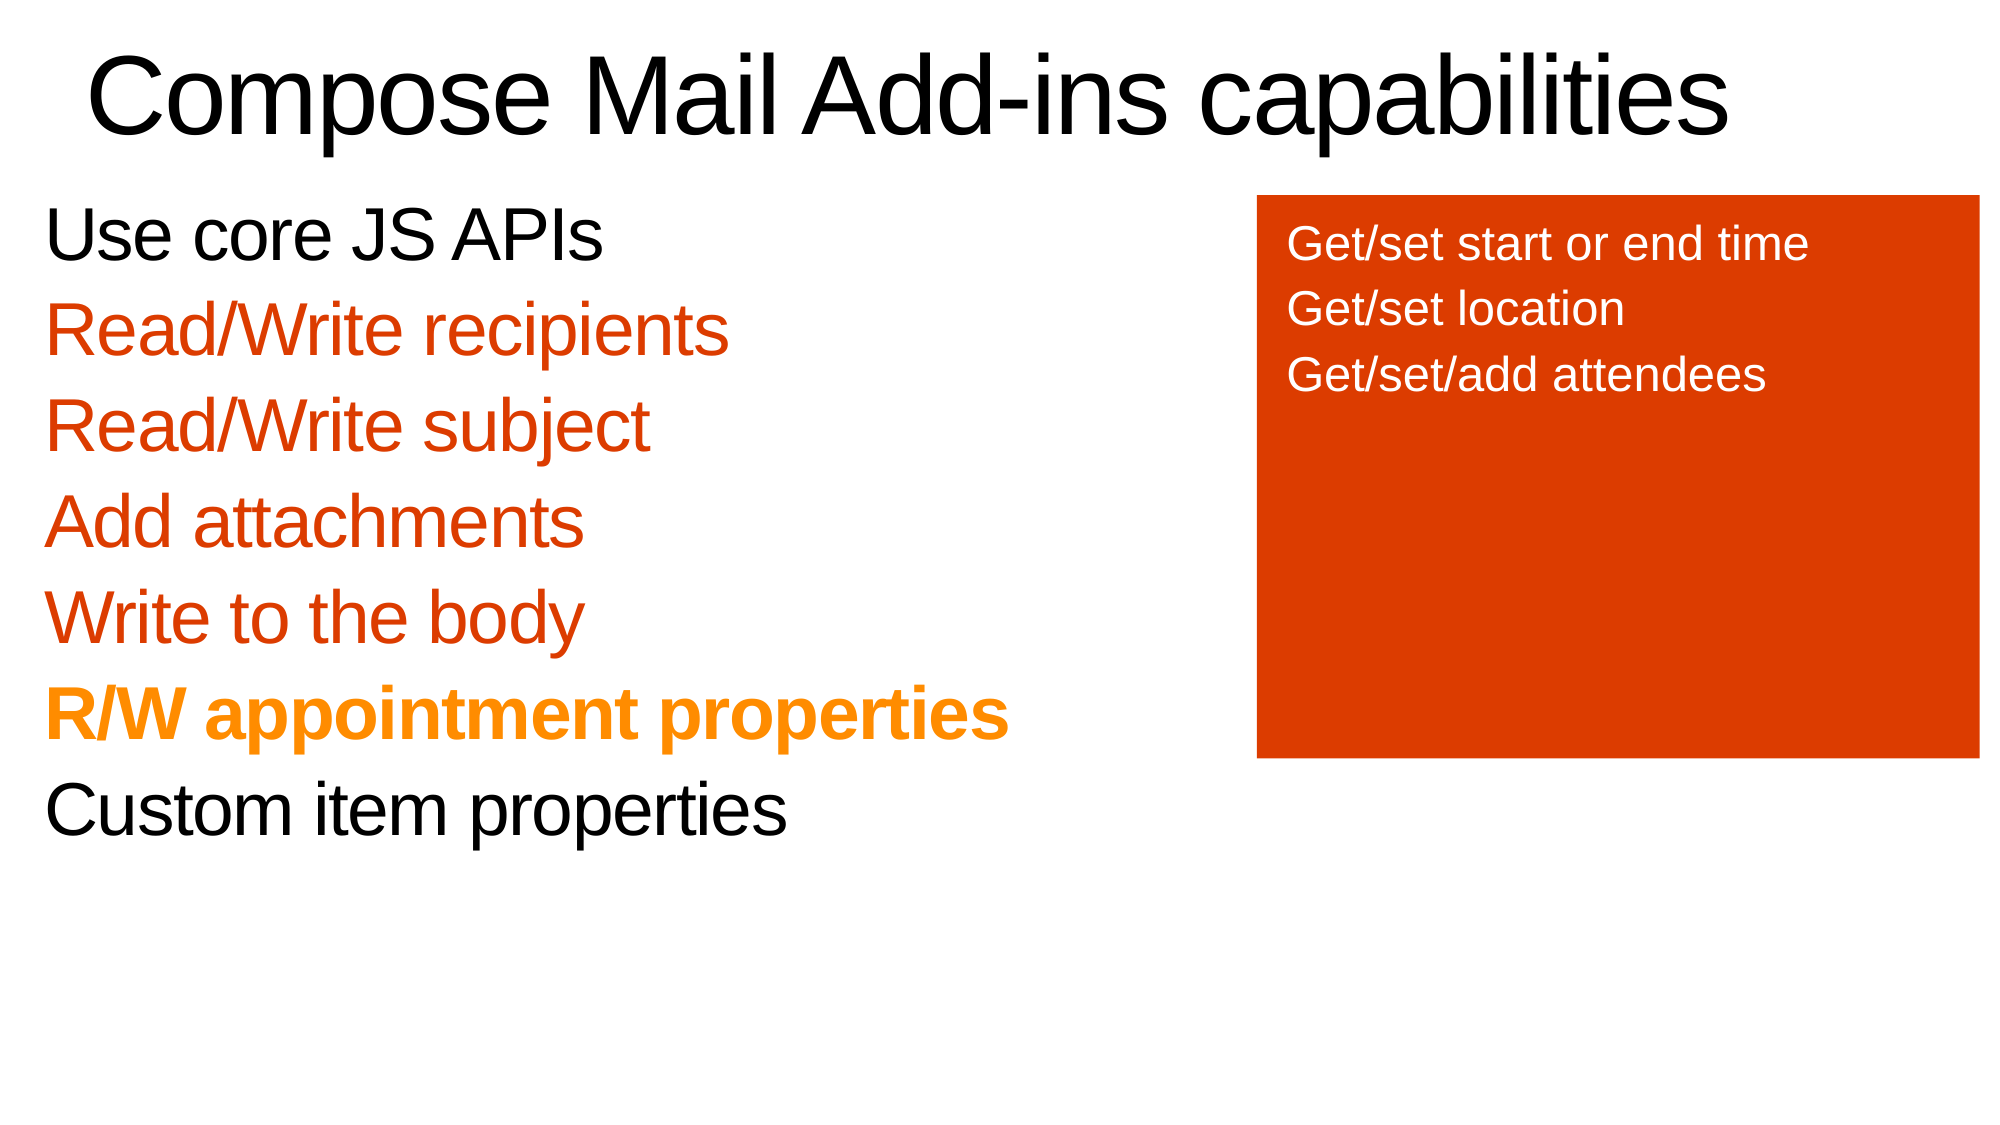

# Compose Mail Add-ins capabilities
Use core JS APIs
Read/Write recipients
Read/Write subject
Add attachments
Write to the body
R/W appointment properties
Custom item properties

Get/set start or end time
Get/set location
Get/set/add attendees